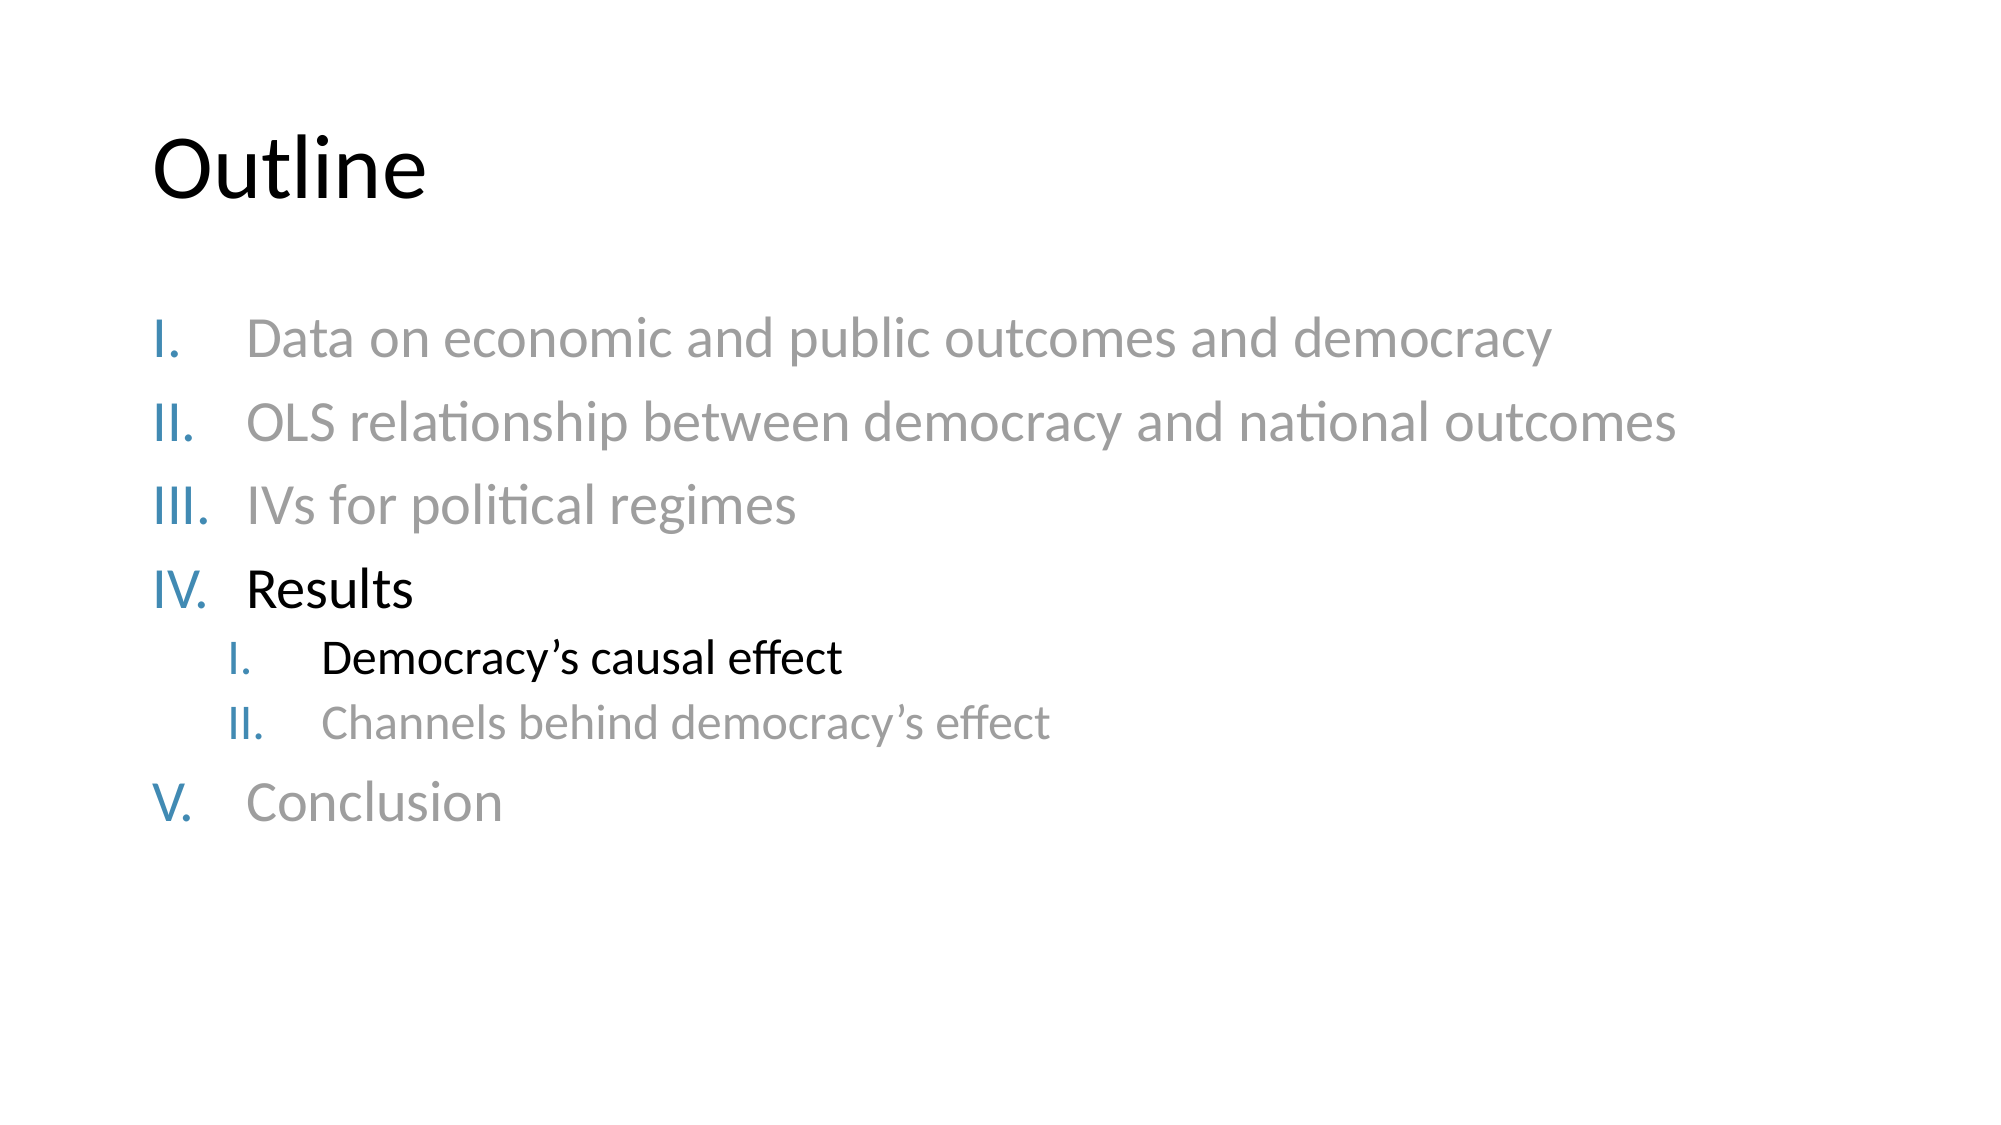

# Outline
Data on economic and public outcomes and democracy
OLS relationship between democracy and national outcomes
IVs for political regimes
Results
Democracy’s causal effect
Channels behind democracy’s effect
Conclusion